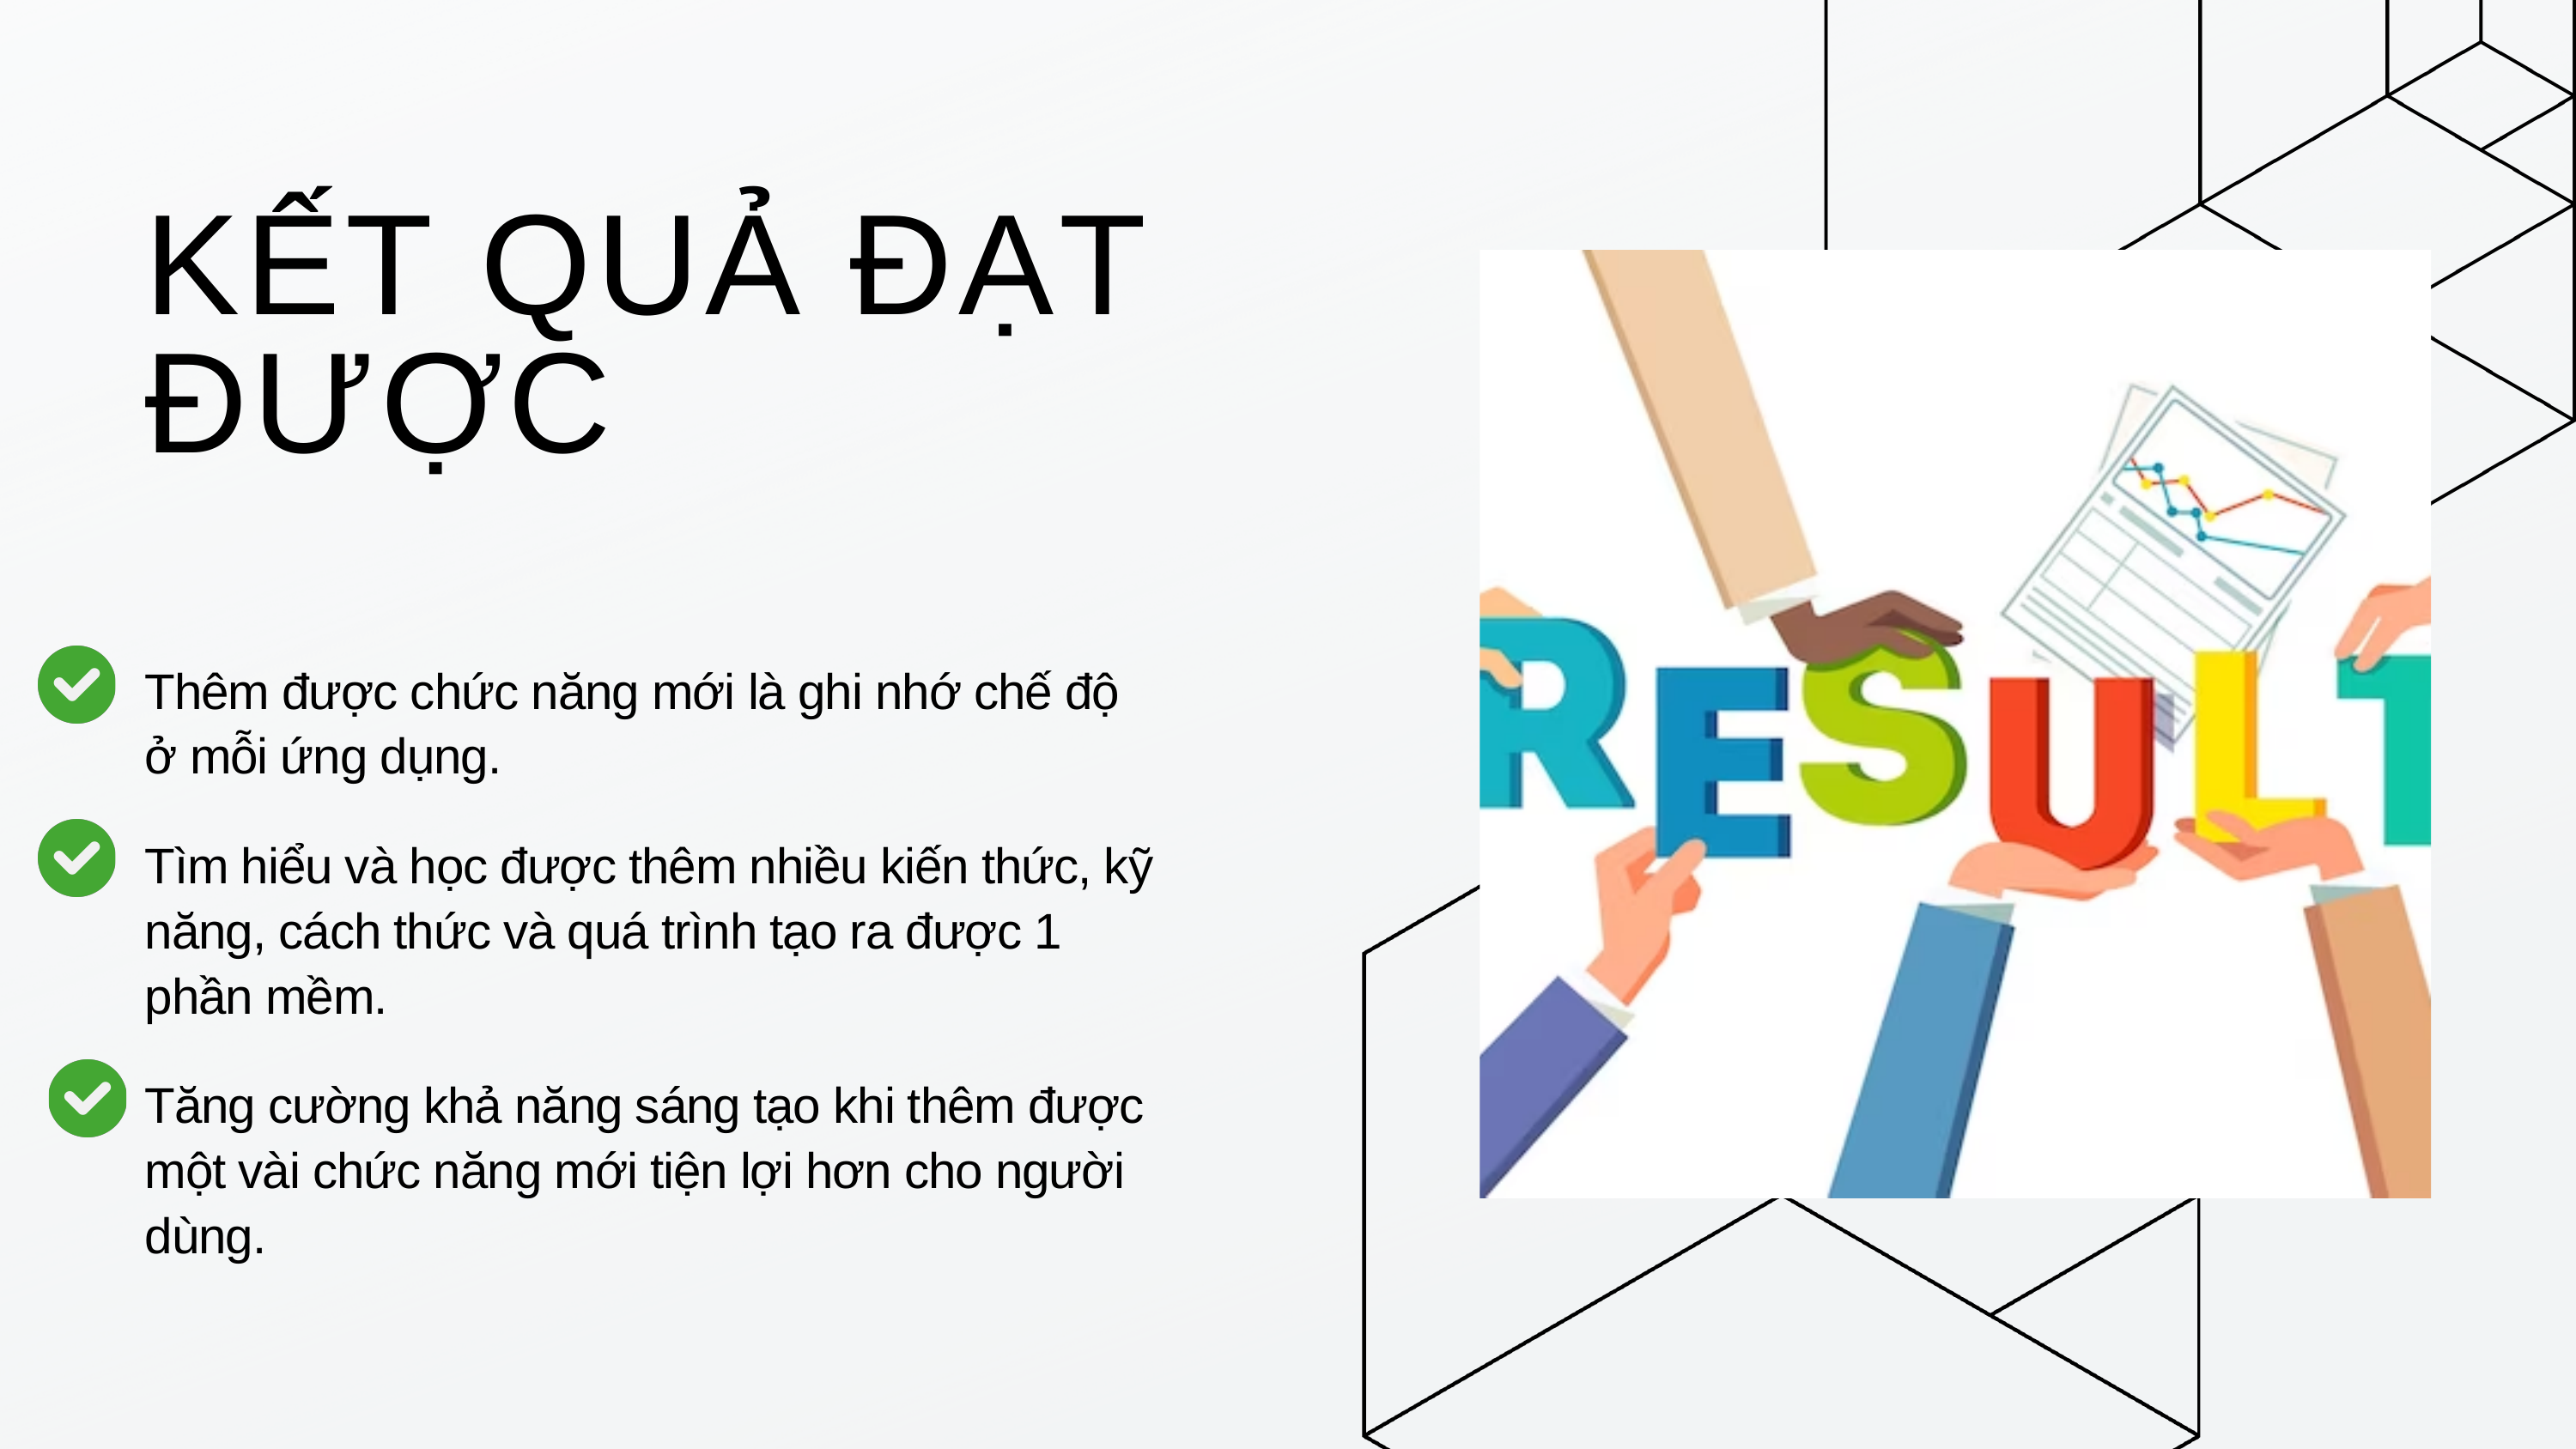

KẾT QUẢ ĐẠT ĐƯỢC
Thêm được chức năng mới là ghi nhớ chế độ ở mỗi ứng dụng.
Tìm hiểu và học được thêm nhiều kiến thức, kỹ năng, cách thức và quá trình tạo ra được 1 phần mềm.
Tăng cường khả năng sáng tạo khi thêm được một vài chức năng mới tiện lợi hơn cho người dùng.